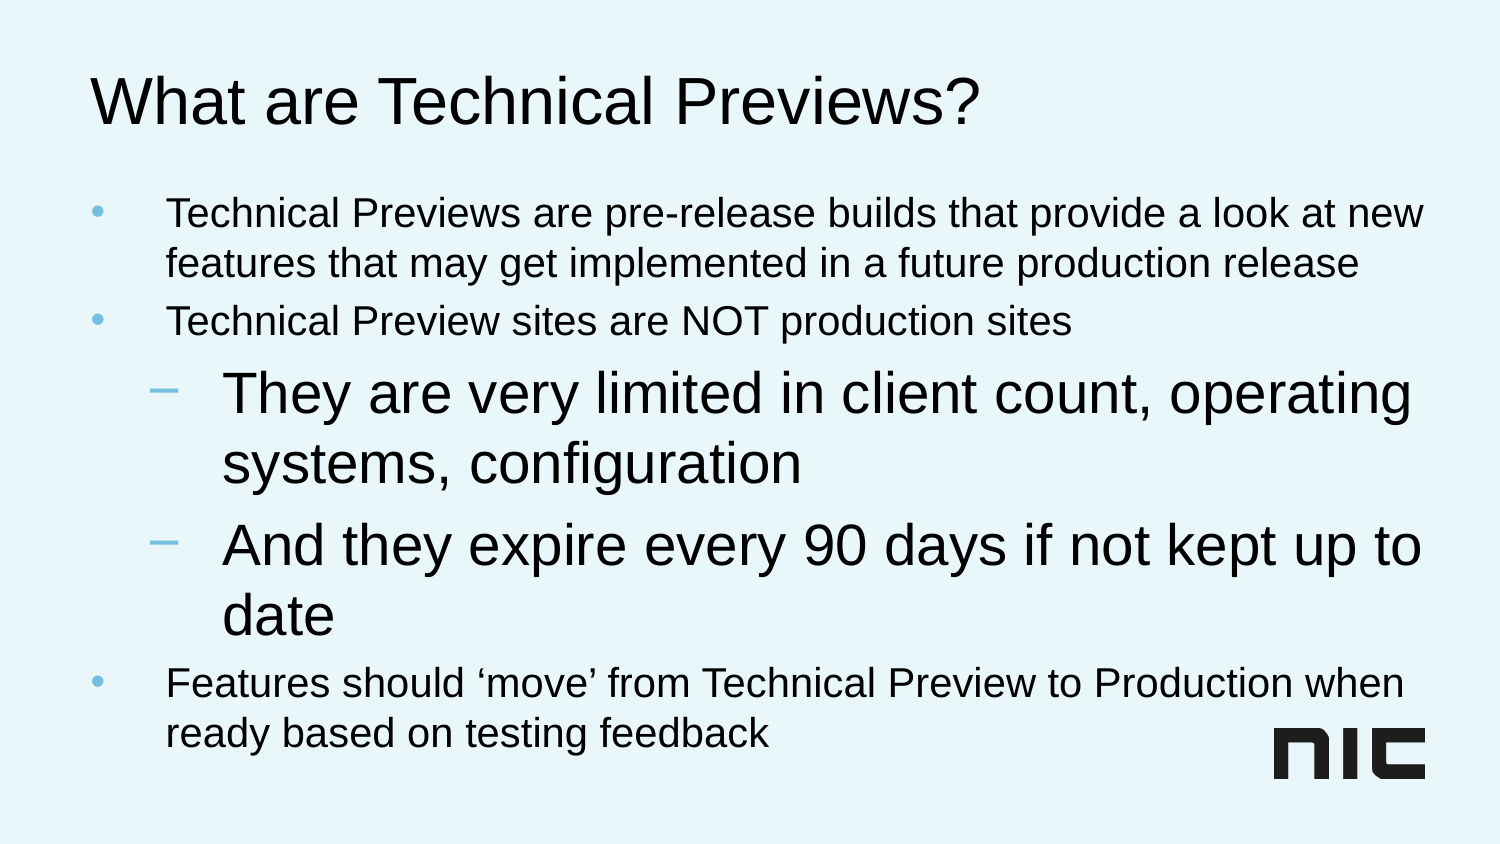

# What are Technical Previews?
Technical Previews are pre-release builds that provide a look at new features that may get implemented in a future production release
Technical Preview sites are NOT production sites
They are very limited in client count, operating systems, configuration
And they expire every 90 days if not kept up to date
Features should ‘move’ from Technical Preview to Production when ready based on testing feedback